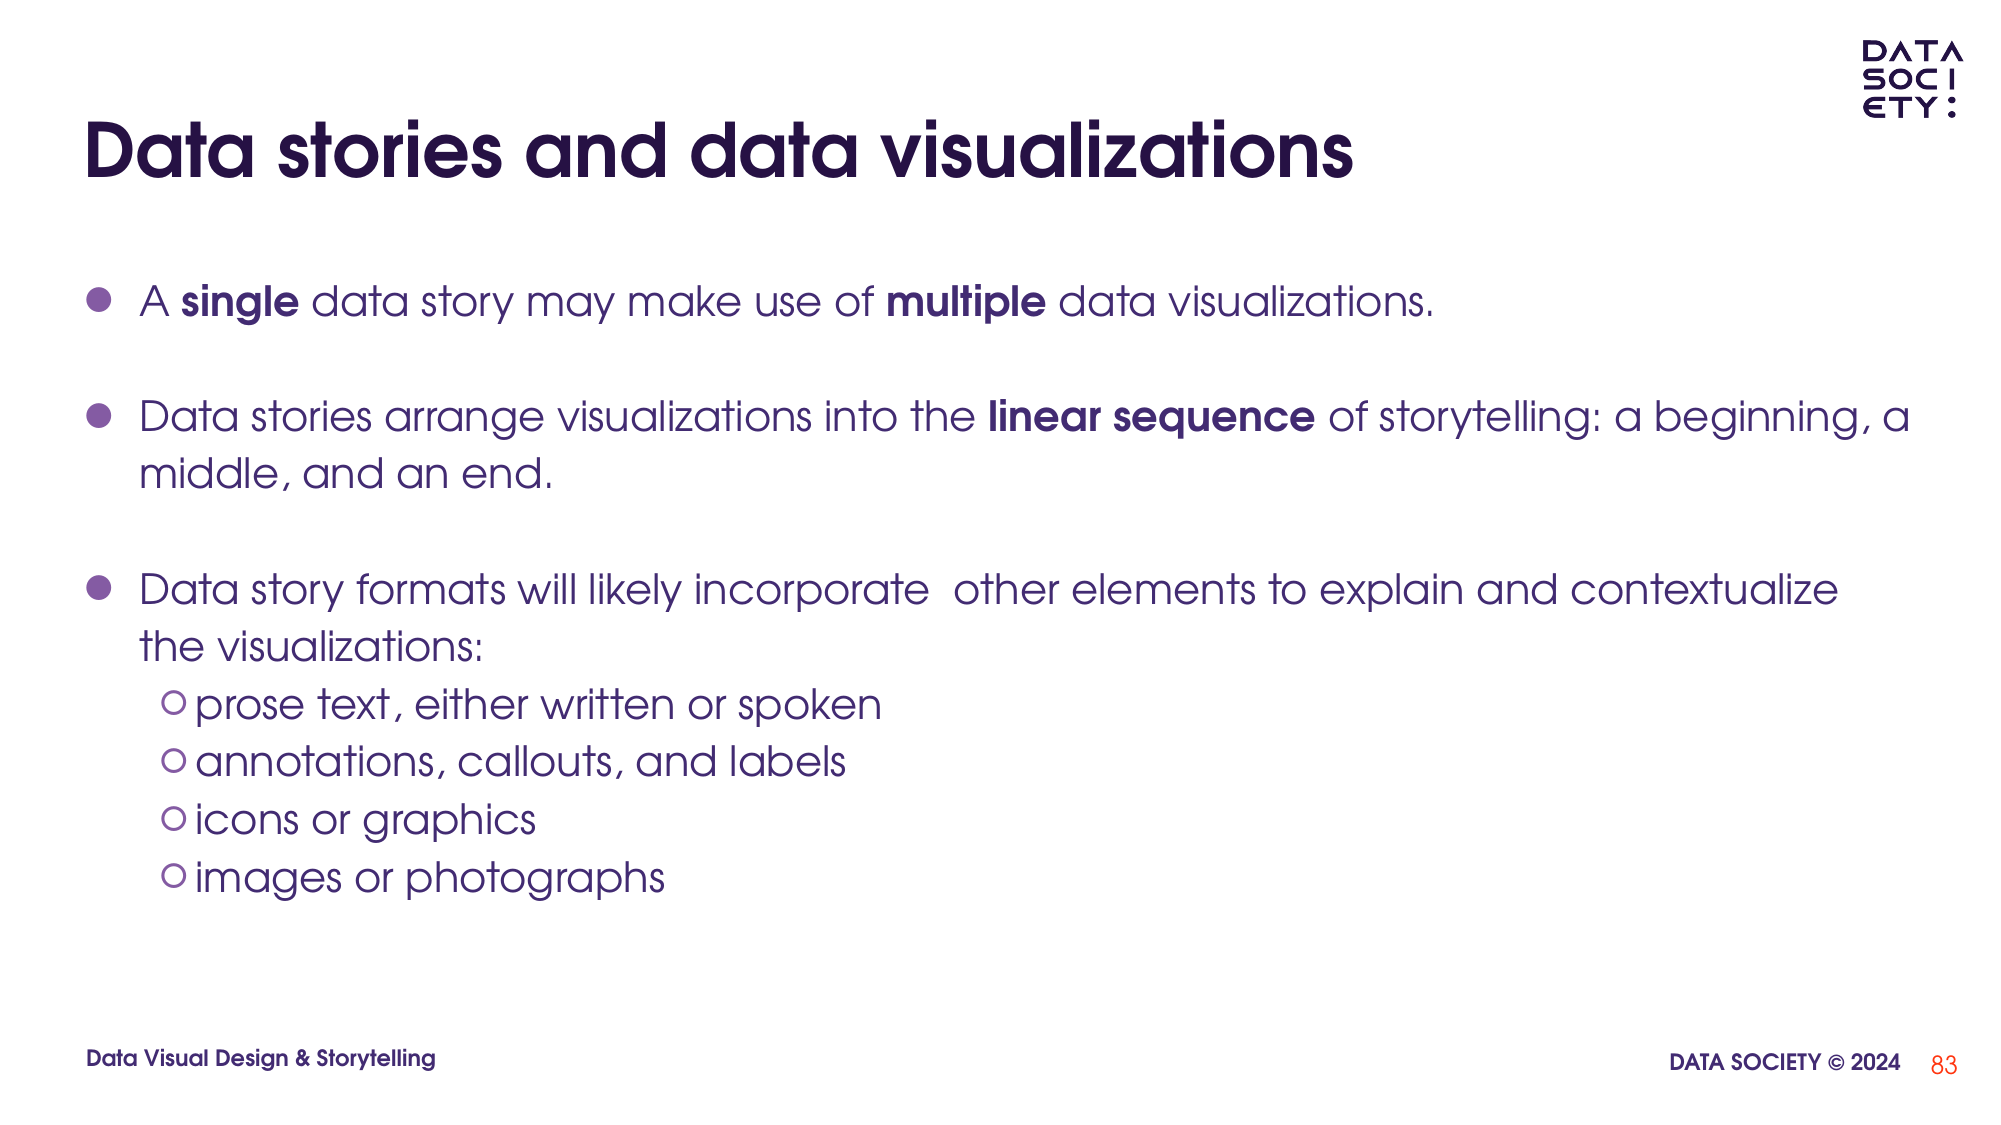

# Data stories and data visualizations
A single data story may make use of multiple data visualizations.

Data stories arrange visualizations into the linear sequence of storytelling: a beginning, a middle, and an end.

Data story formats will likely incorporate  other elements to explain and contextualize the visualizations:
prose text, either written or spoken
annotations, callouts, and labels
icons or graphics
images or photographs
83